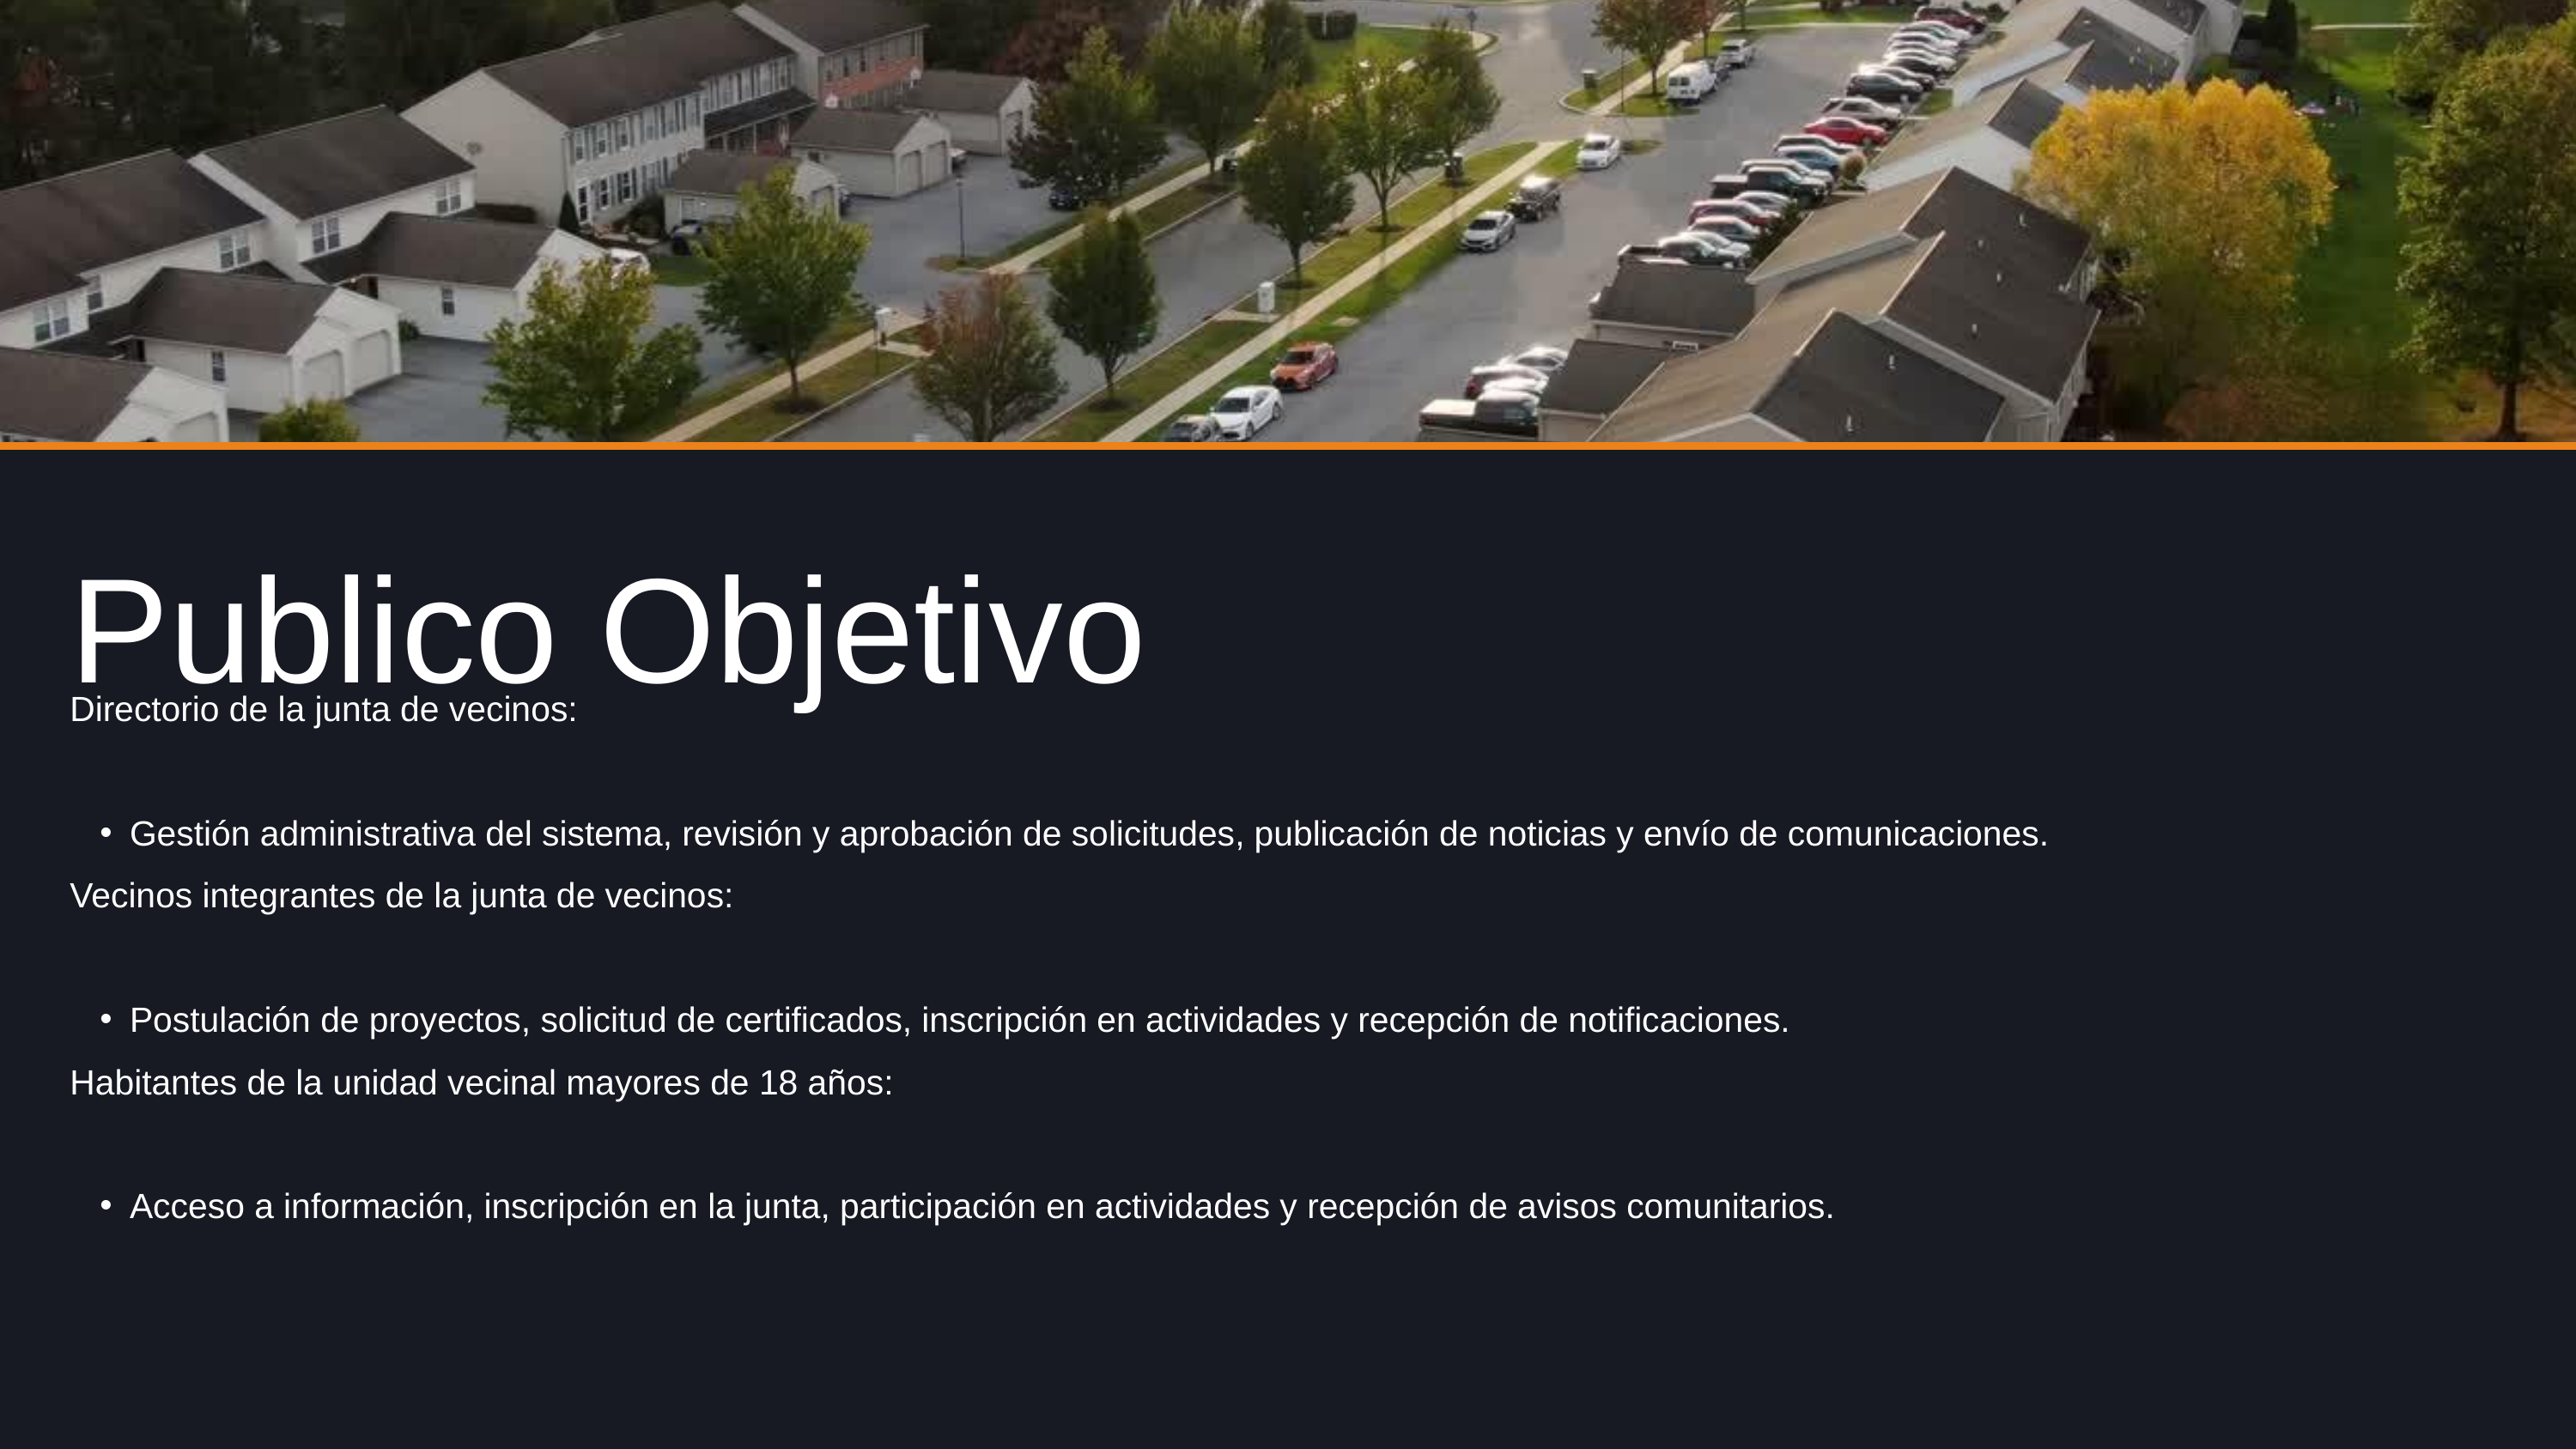

Publico Objetivo
Directorio de la junta de vecinos:

Gestión administrativa del sistema, revisión y aprobación de solicitudes, publicación de noticias y envío de comunicaciones.
Vecinos integrantes de la junta de vecinos:

Postulación de proyectos, solicitud de certificados, inscripción en actividades y recepción de notificaciones.
Habitantes de la unidad vecinal mayores de 18 años:

Acceso a información, inscripción en la junta, participación en actividades y recepción de avisos comunitarios.